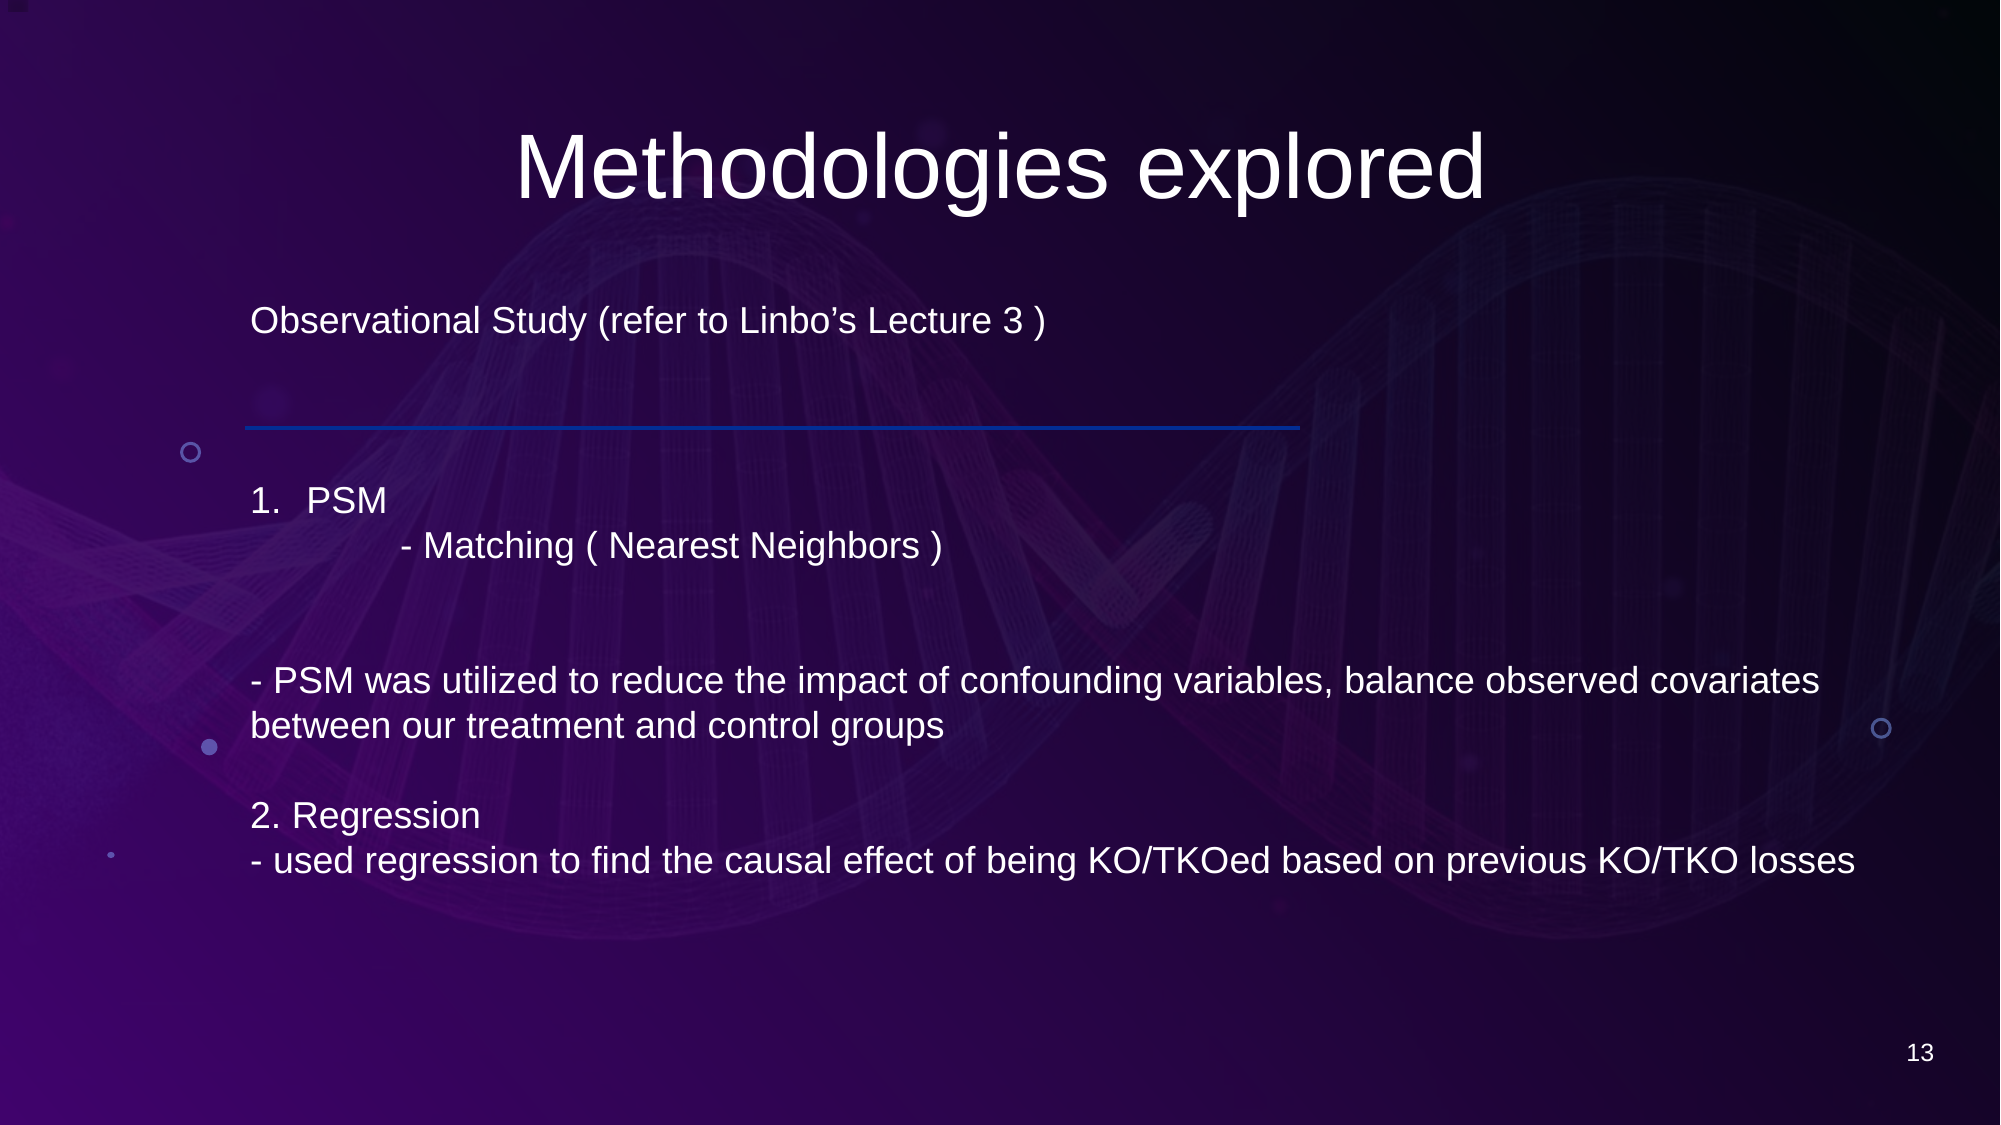

# Methodologies explored

Observational Study (refer to Linbo’s Lecture 3 )

PSM
	- Matching ( Nearest Neighbors )

- PSM was utilized to reduce the impact of confounding variables, balance observed covariates between our treatment and control groups

2. Regression
- used regression to find the causal effect of being KO/TKOed based on previous KO/TKO losses

13